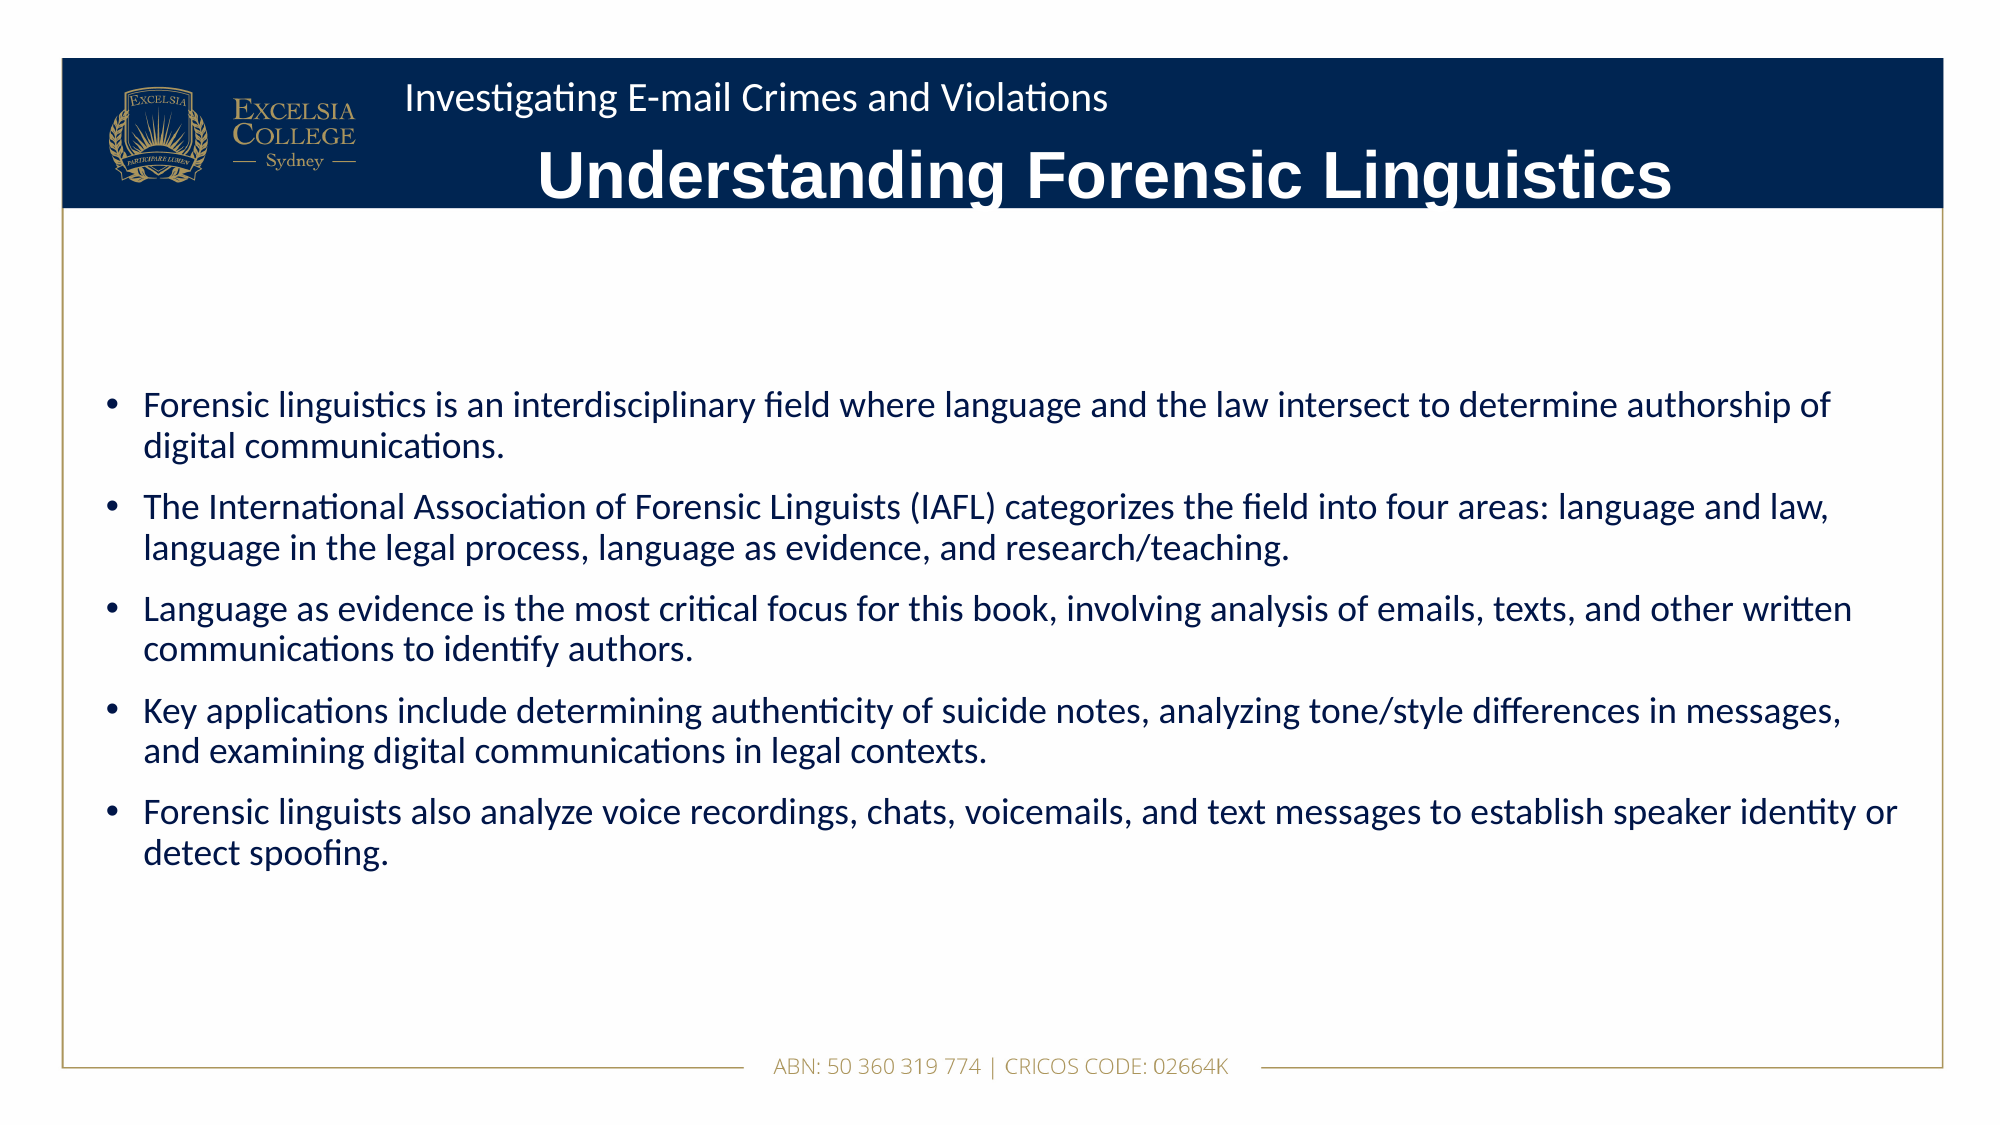

# Investigating E-mail Crimes and Violations
Understanding Forensic Linguistics
Forensic linguistics is an interdisciplinary field where language and the law intersect to determine authorship of digital communications.
The International Association of Forensic Linguists (IAFL) categorizes the field into four areas: language and law, language in the legal process, language as evidence, and research/teaching.
Language as evidence is the most critical focus for this book, involving analysis of emails, texts, and other written communications to identify authors.
Key applications include determining authenticity of suicide notes, analyzing tone/style differences in messages, and examining digital communications in legal contexts.
Forensic linguists also analyze voice recordings, chats, voicemails, and text messages to establish speaker identity or detect spoofing.